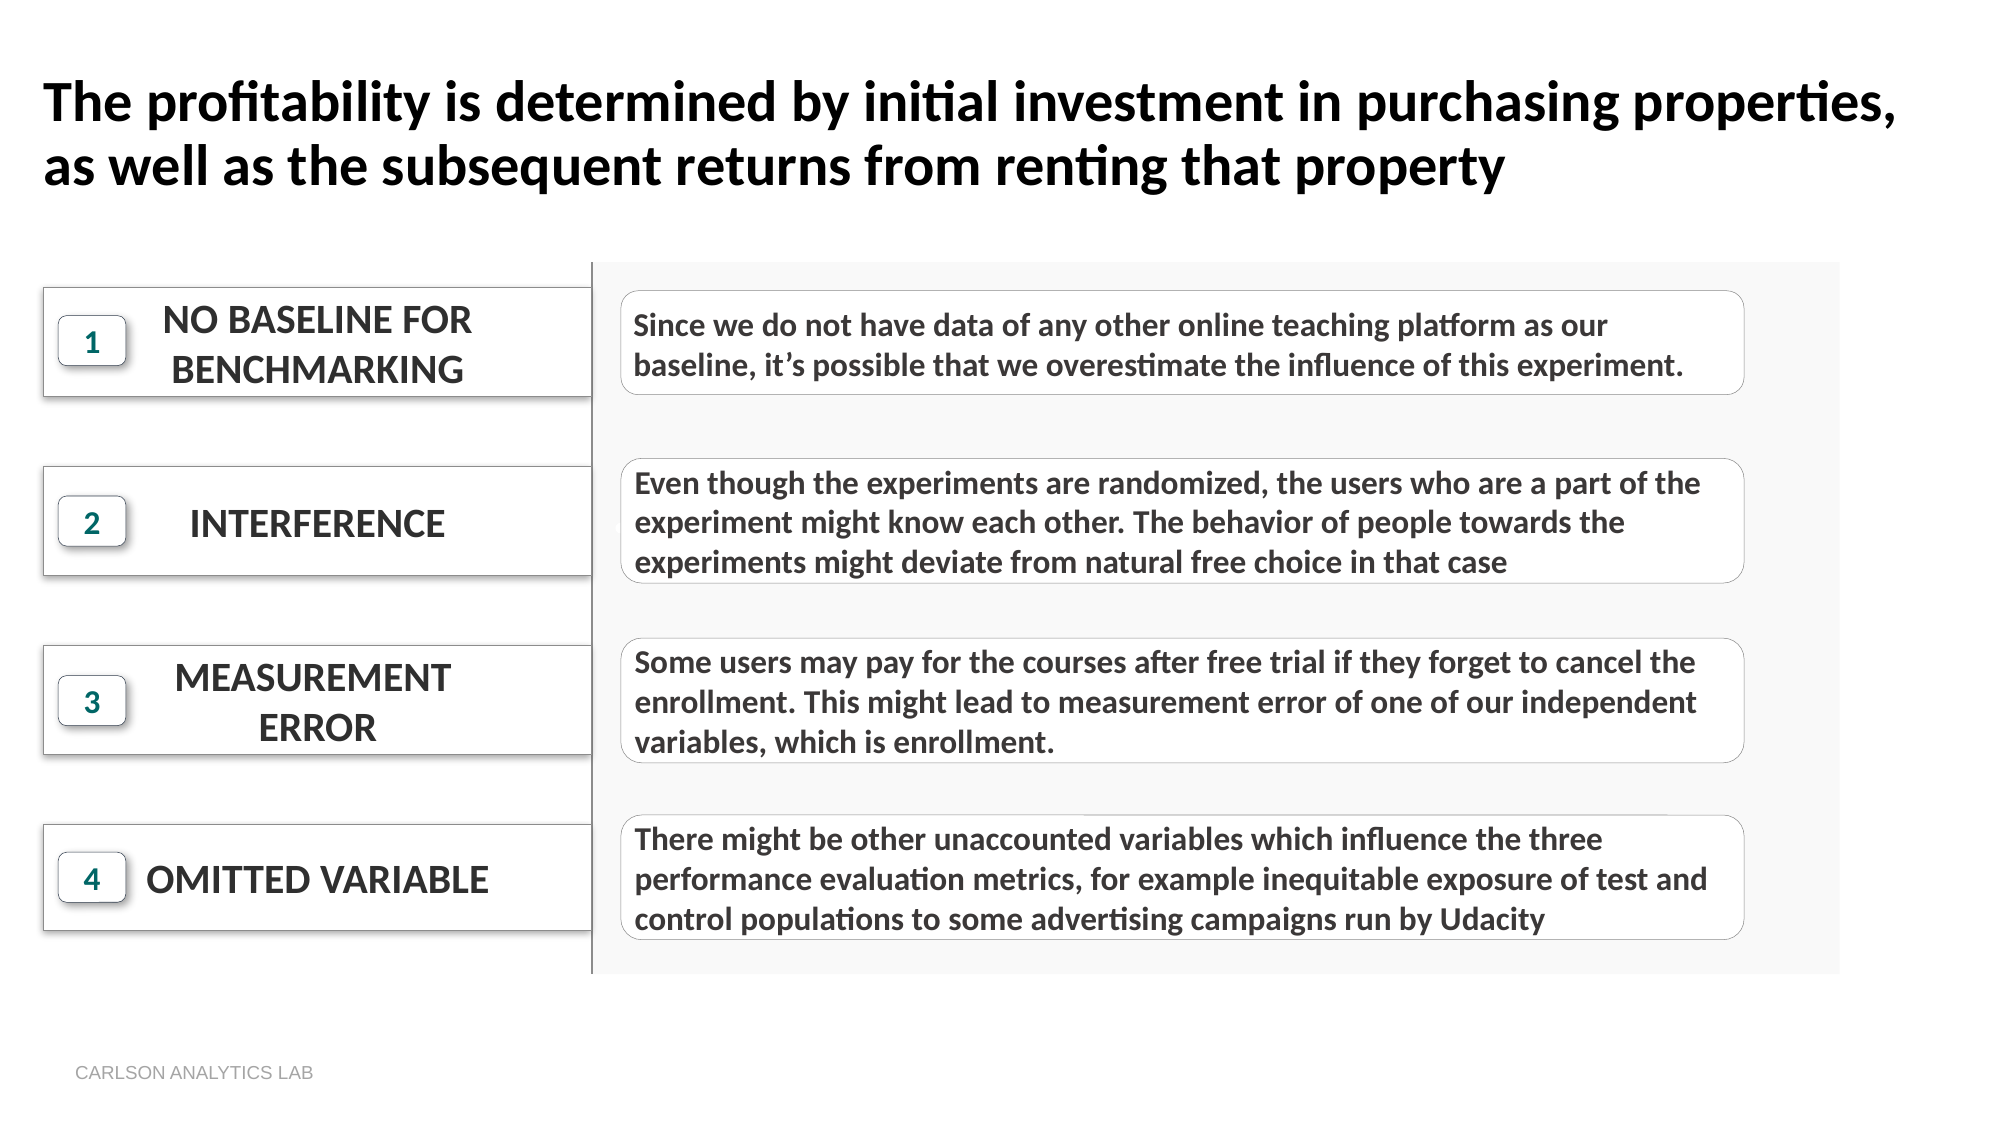

The profitability is determined by initial investment in purchasing properties, as well as the subsequent returns from renting that property

NO BASELINE FOR BENCHMARKING
Since we do not have data of any other online teaching platform as our baseline, it’s possible that we overestimate the influence of this experiment.
1

Even though the experiments are randomized, the users who are a part of the experiment might know each other. The behavior of people towards the experiments might deviate from natural free choice in that case
INTERFERENCE
2

Some users may pay for the courses after free trial if they forget to cancel the enrollment. This might lead to measurement error of one of our independent variables, which is enrollment.
MEASUREMENT
ERROR
3
There might be other unaccounted variables which influence the three performance evaluation metrics, for example inequitable exposure of test and control populations to some advertising campaigns run by Udacity
OMITTED VARIABLE
4